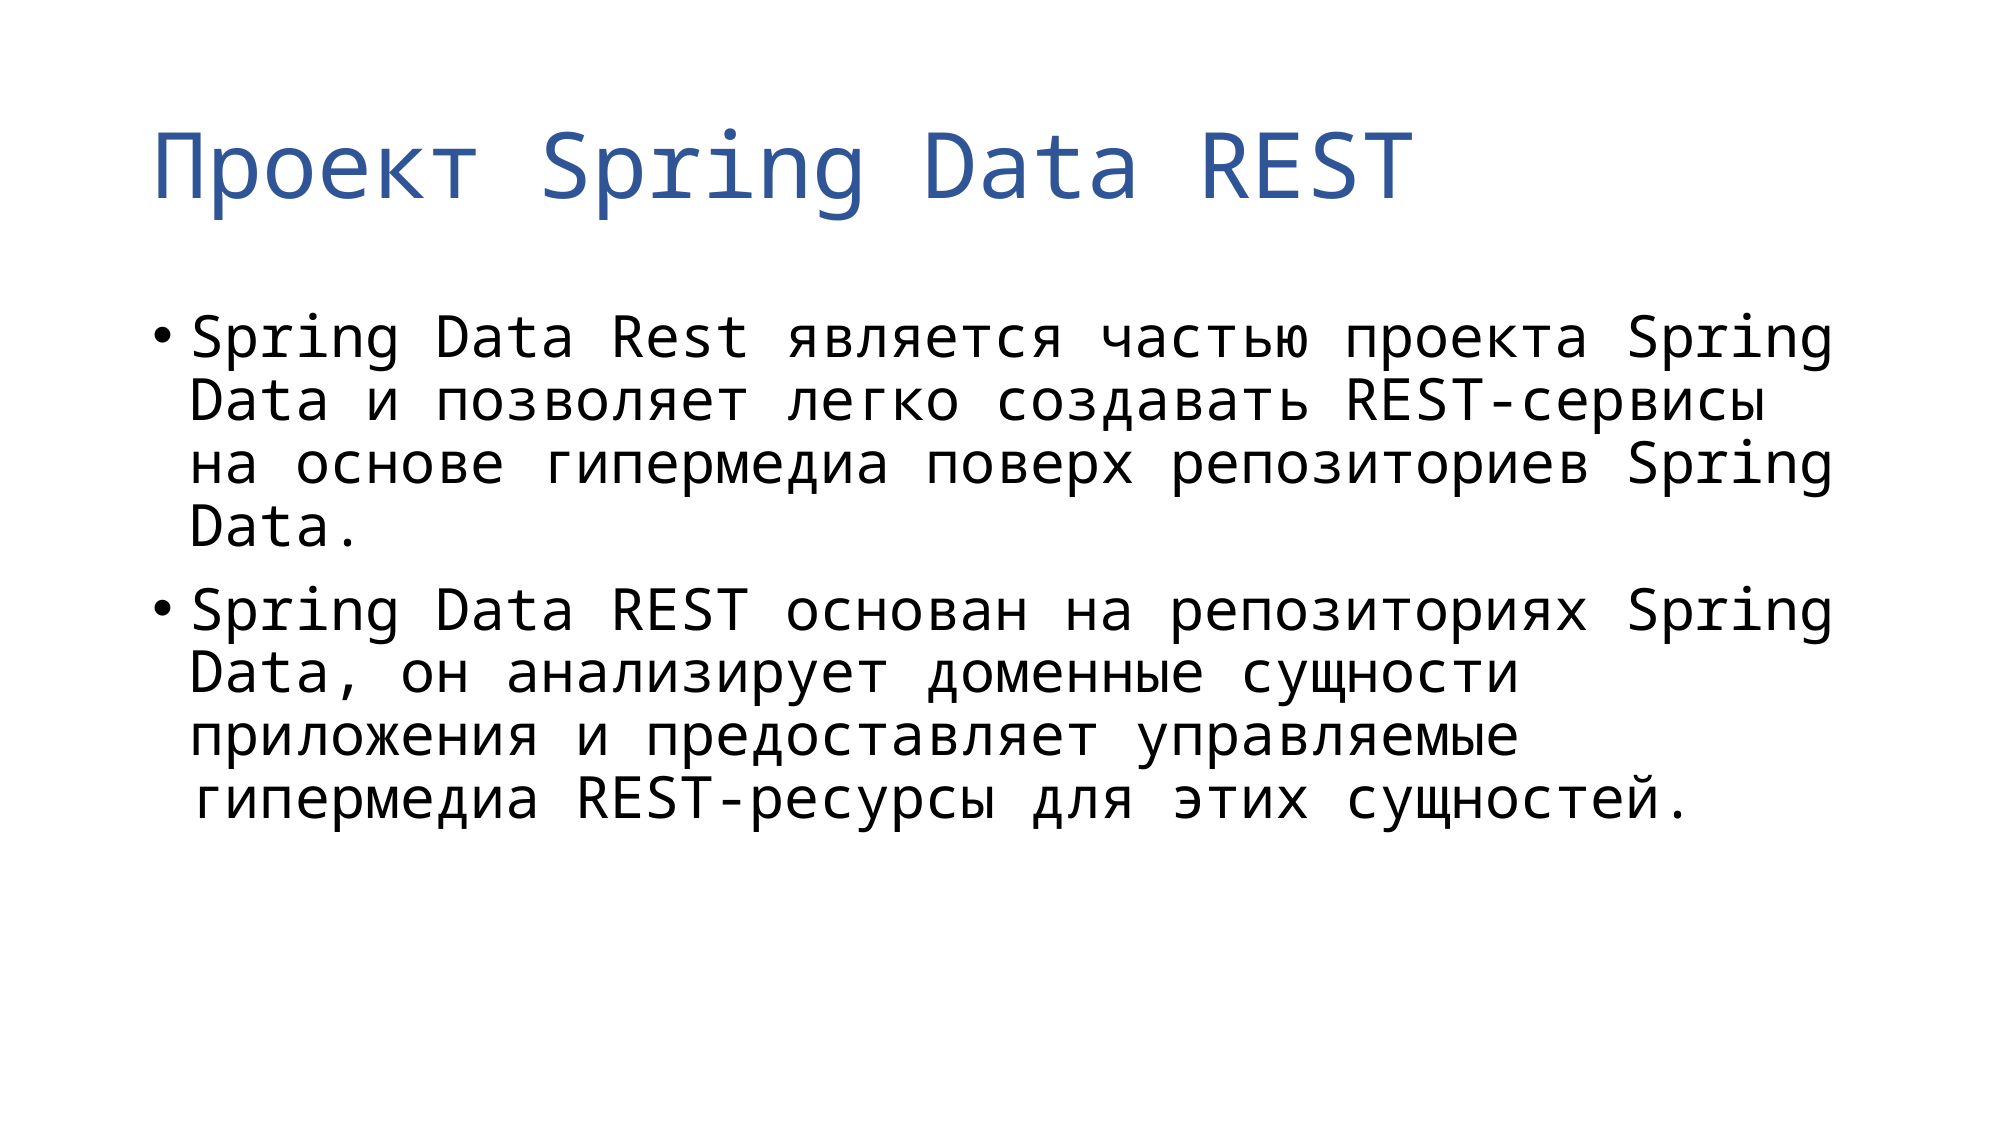

# Проект Spring Data REST
Spring Data Rest является частью проекта Spring Data и позволяет легко создавать REST-сервисы на основе гипермедиа поверх репозиториев Spring Data.
Spring Data REST основан на репозиториях Spring Data, он анализирует доменные сущности приложения и предоставляет управляемые гипермедиа REST-ресурсы для этих сущностей.